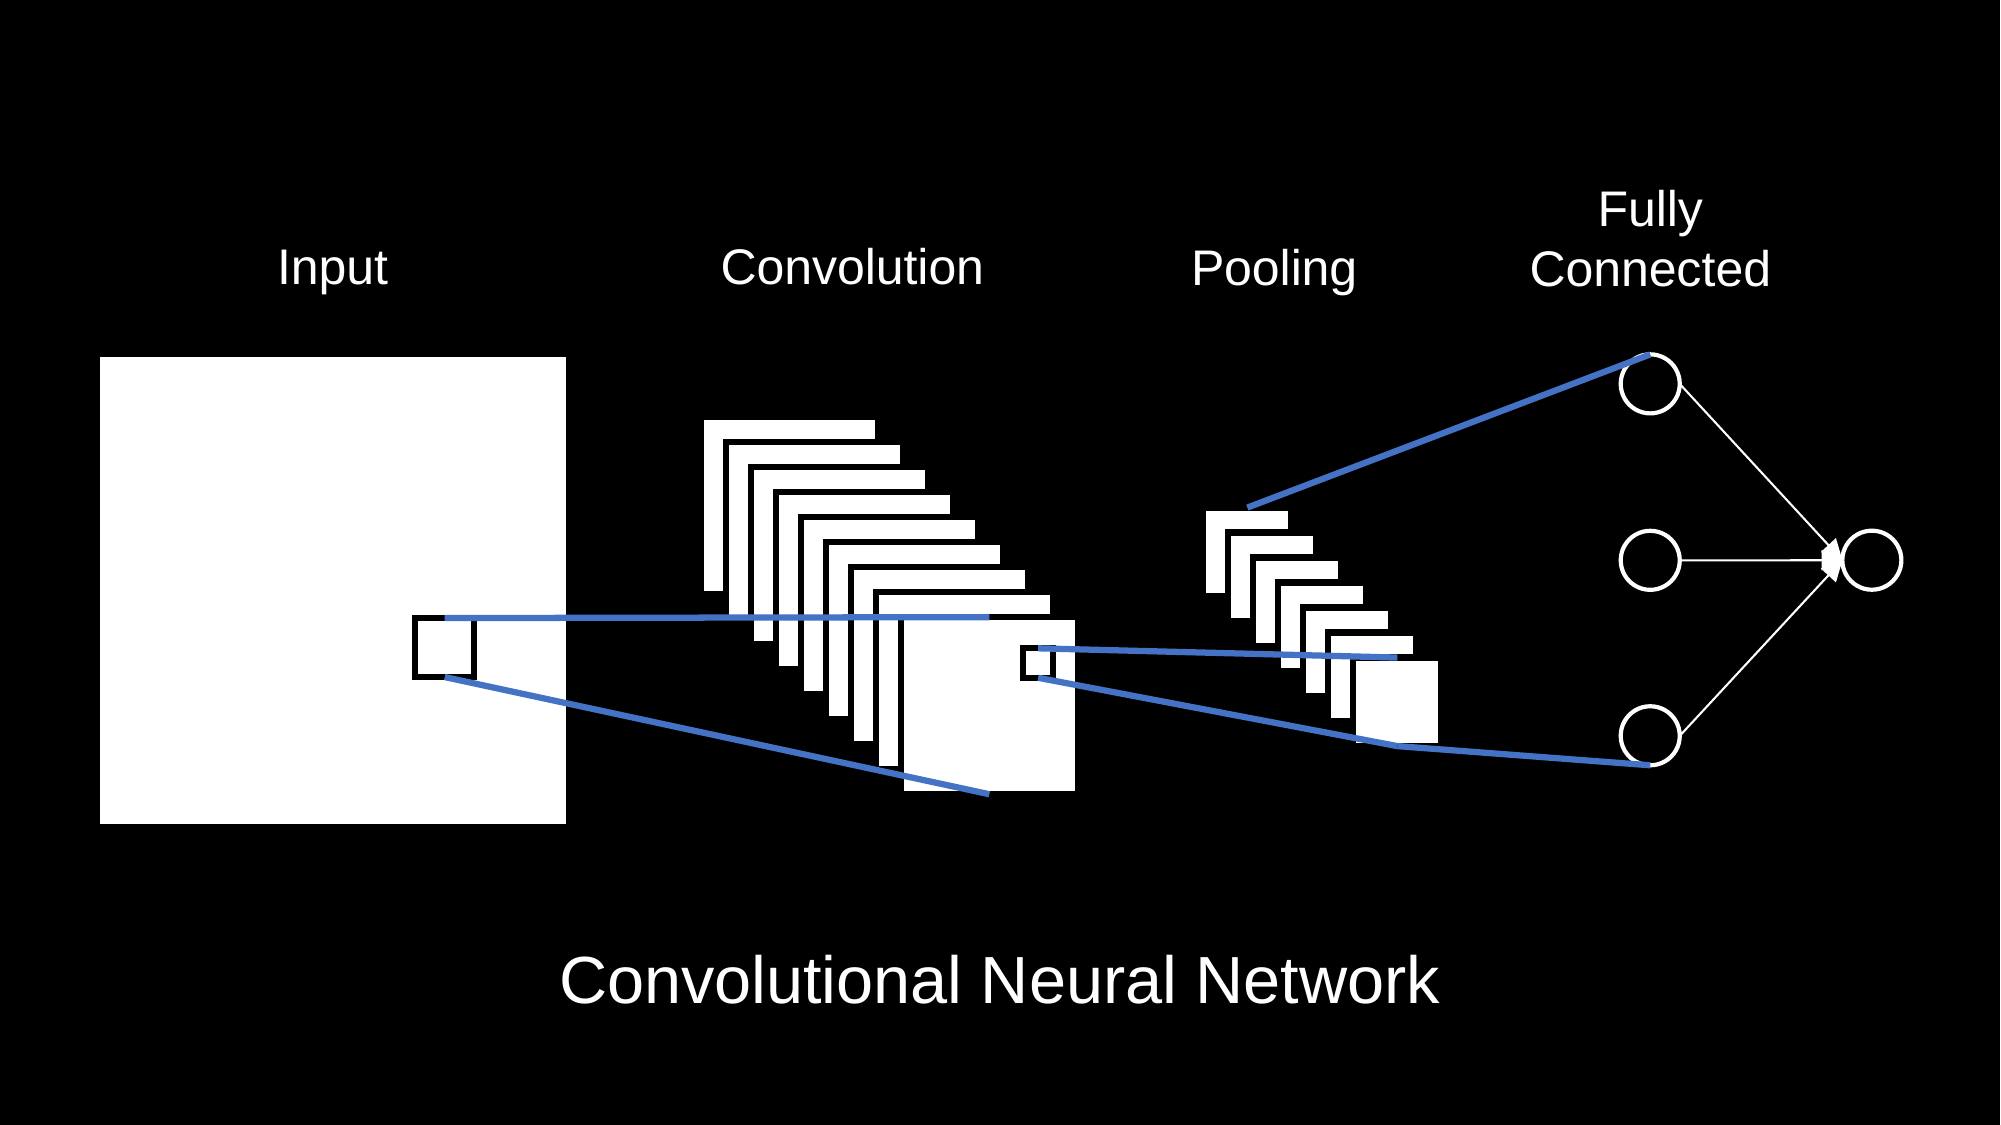

Fully
Connected
Input
Convolution
Pooling

Convolutional Neural Network